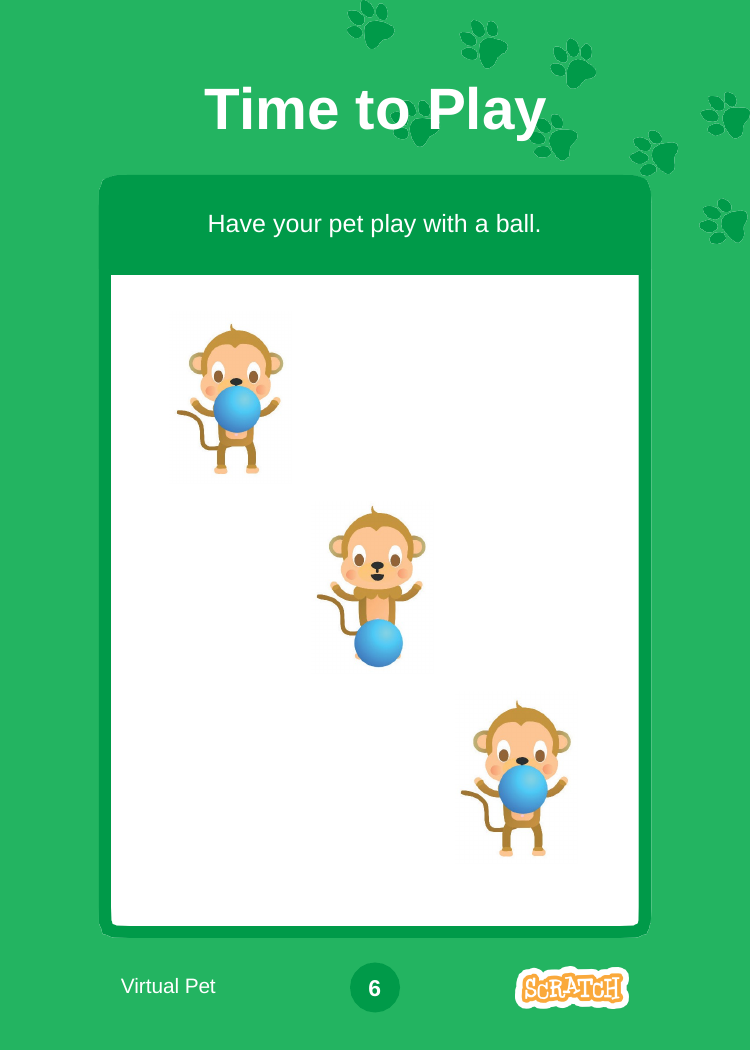

# Time to Play

Have your pet play with a ball.

Virtual Pet
6